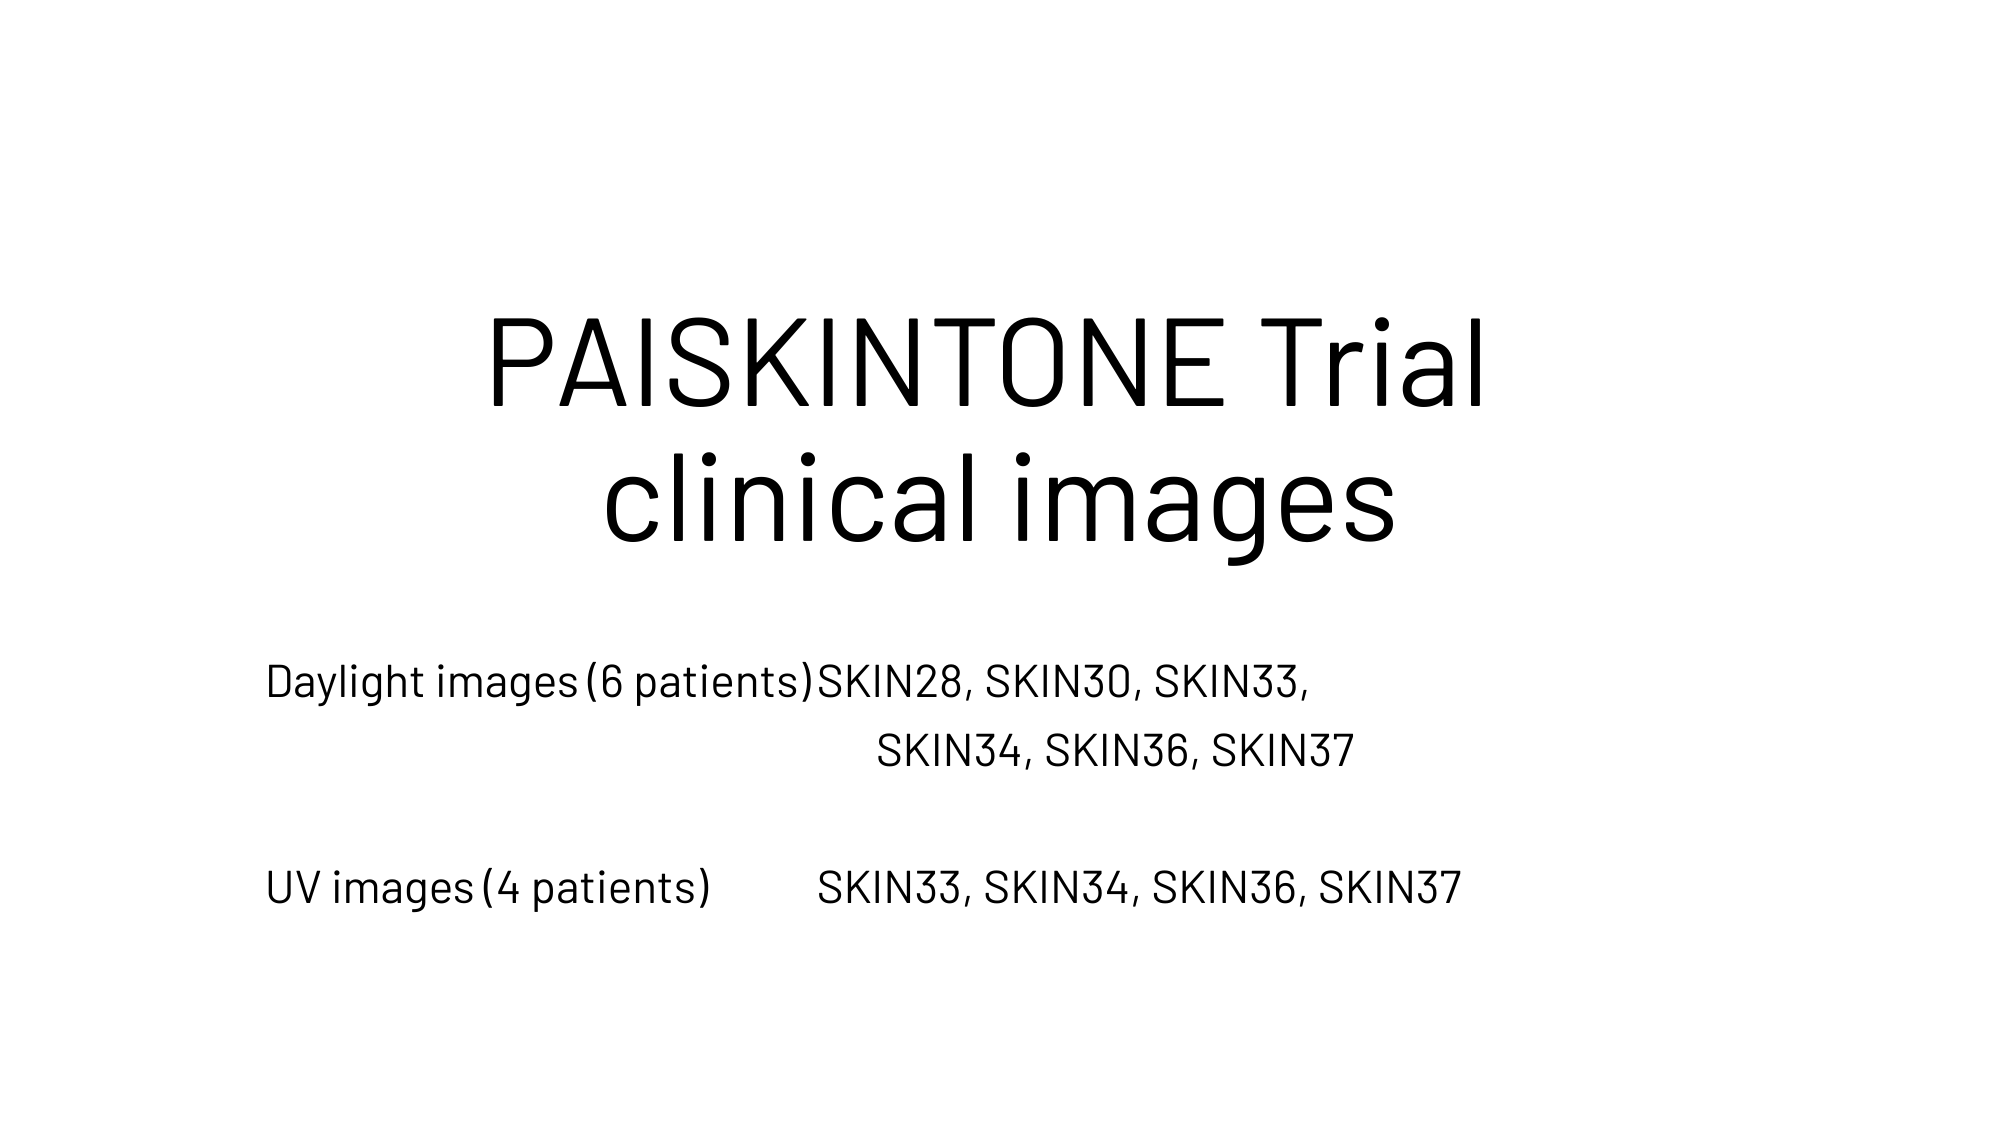

# PAISKINTONE Trial clinical images
Daylight images (6 patients)		SKIN28, SKIN30, SKIN33,
			          SKIN34, SKIN36, SKIN37

UV images (4 patients)		SKIN33, SKIN34, SKIN36, SKIN37